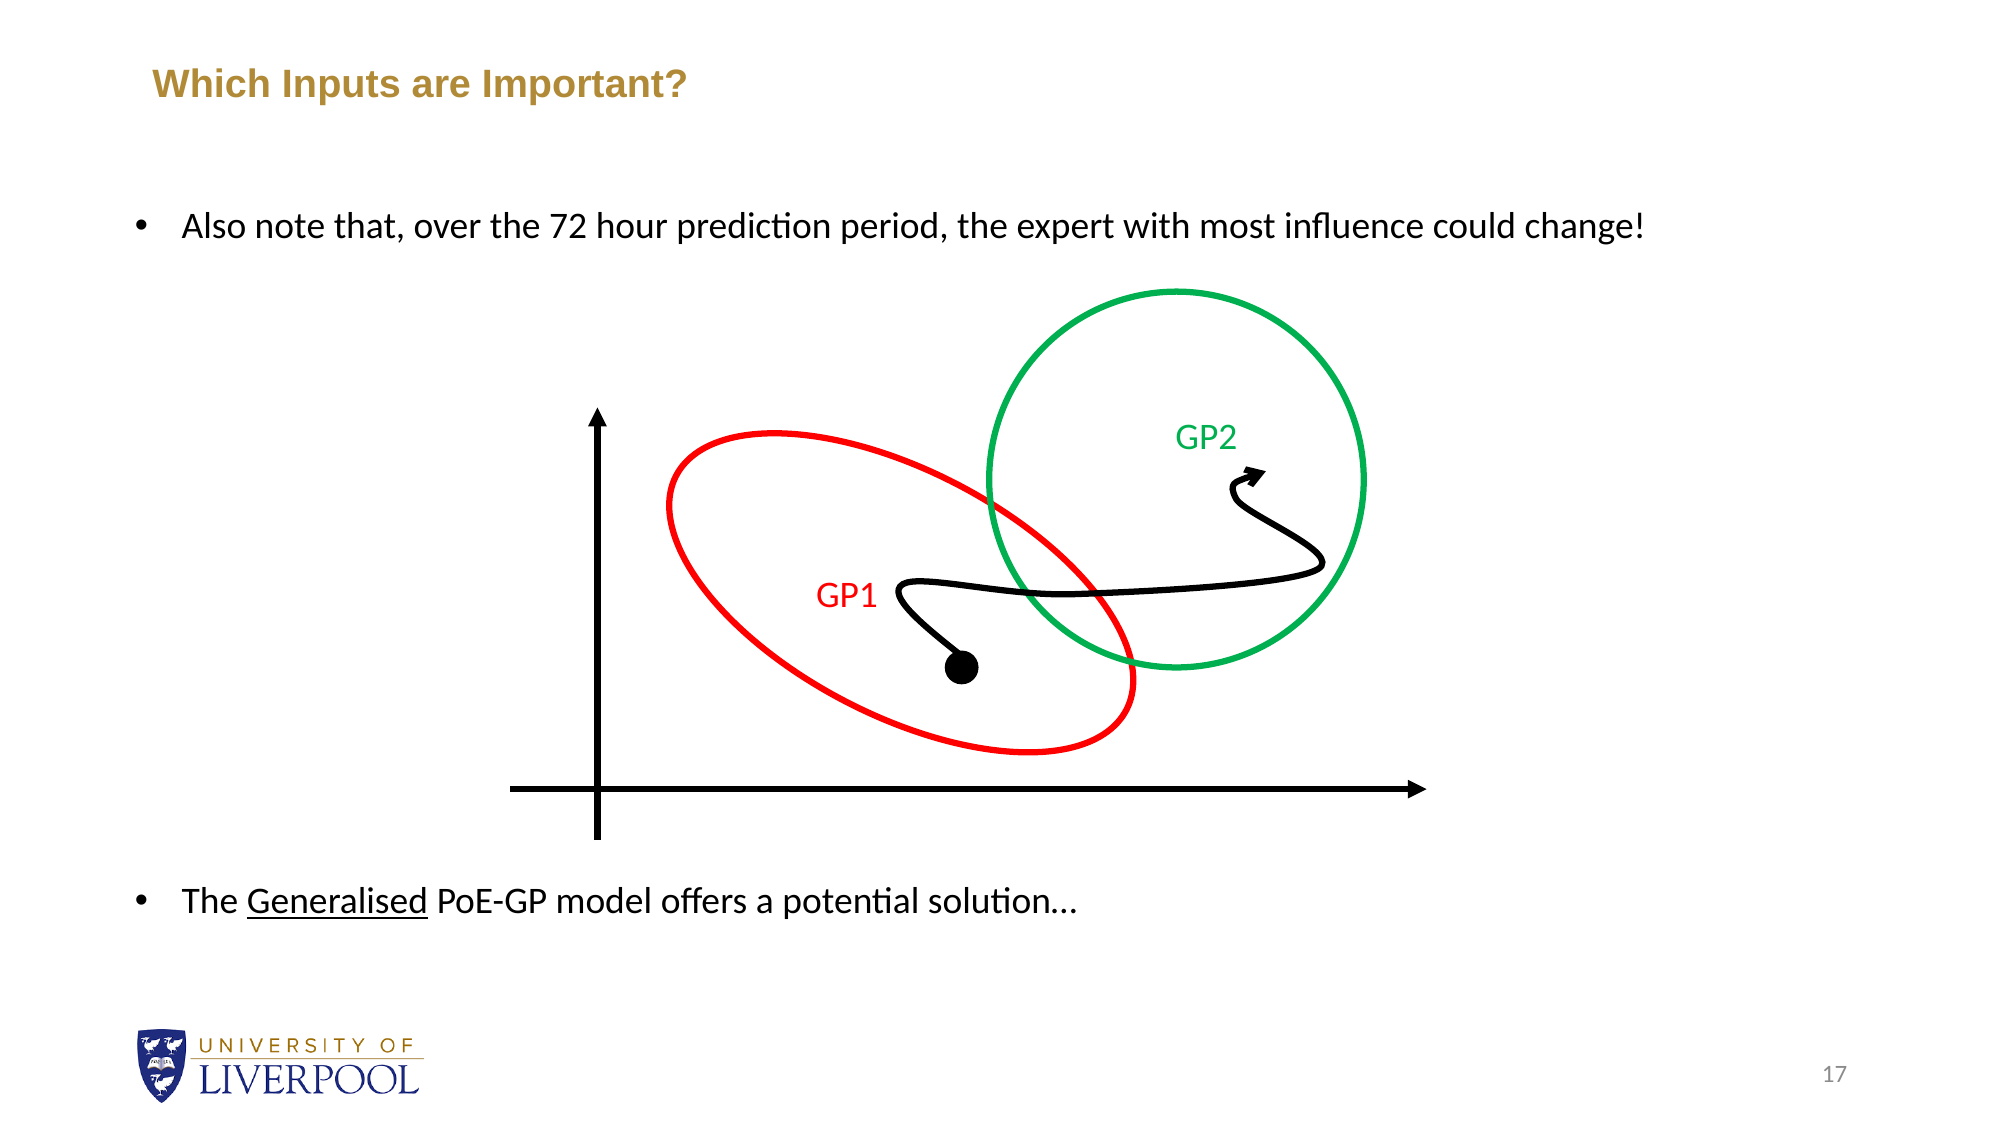

# Which Inputs are Important?
Also note that, over the 72 hour prediction period, the expert with most influence could change!

The Generalised PoE-GP model offers a potential solution…

GP2

GP1

17